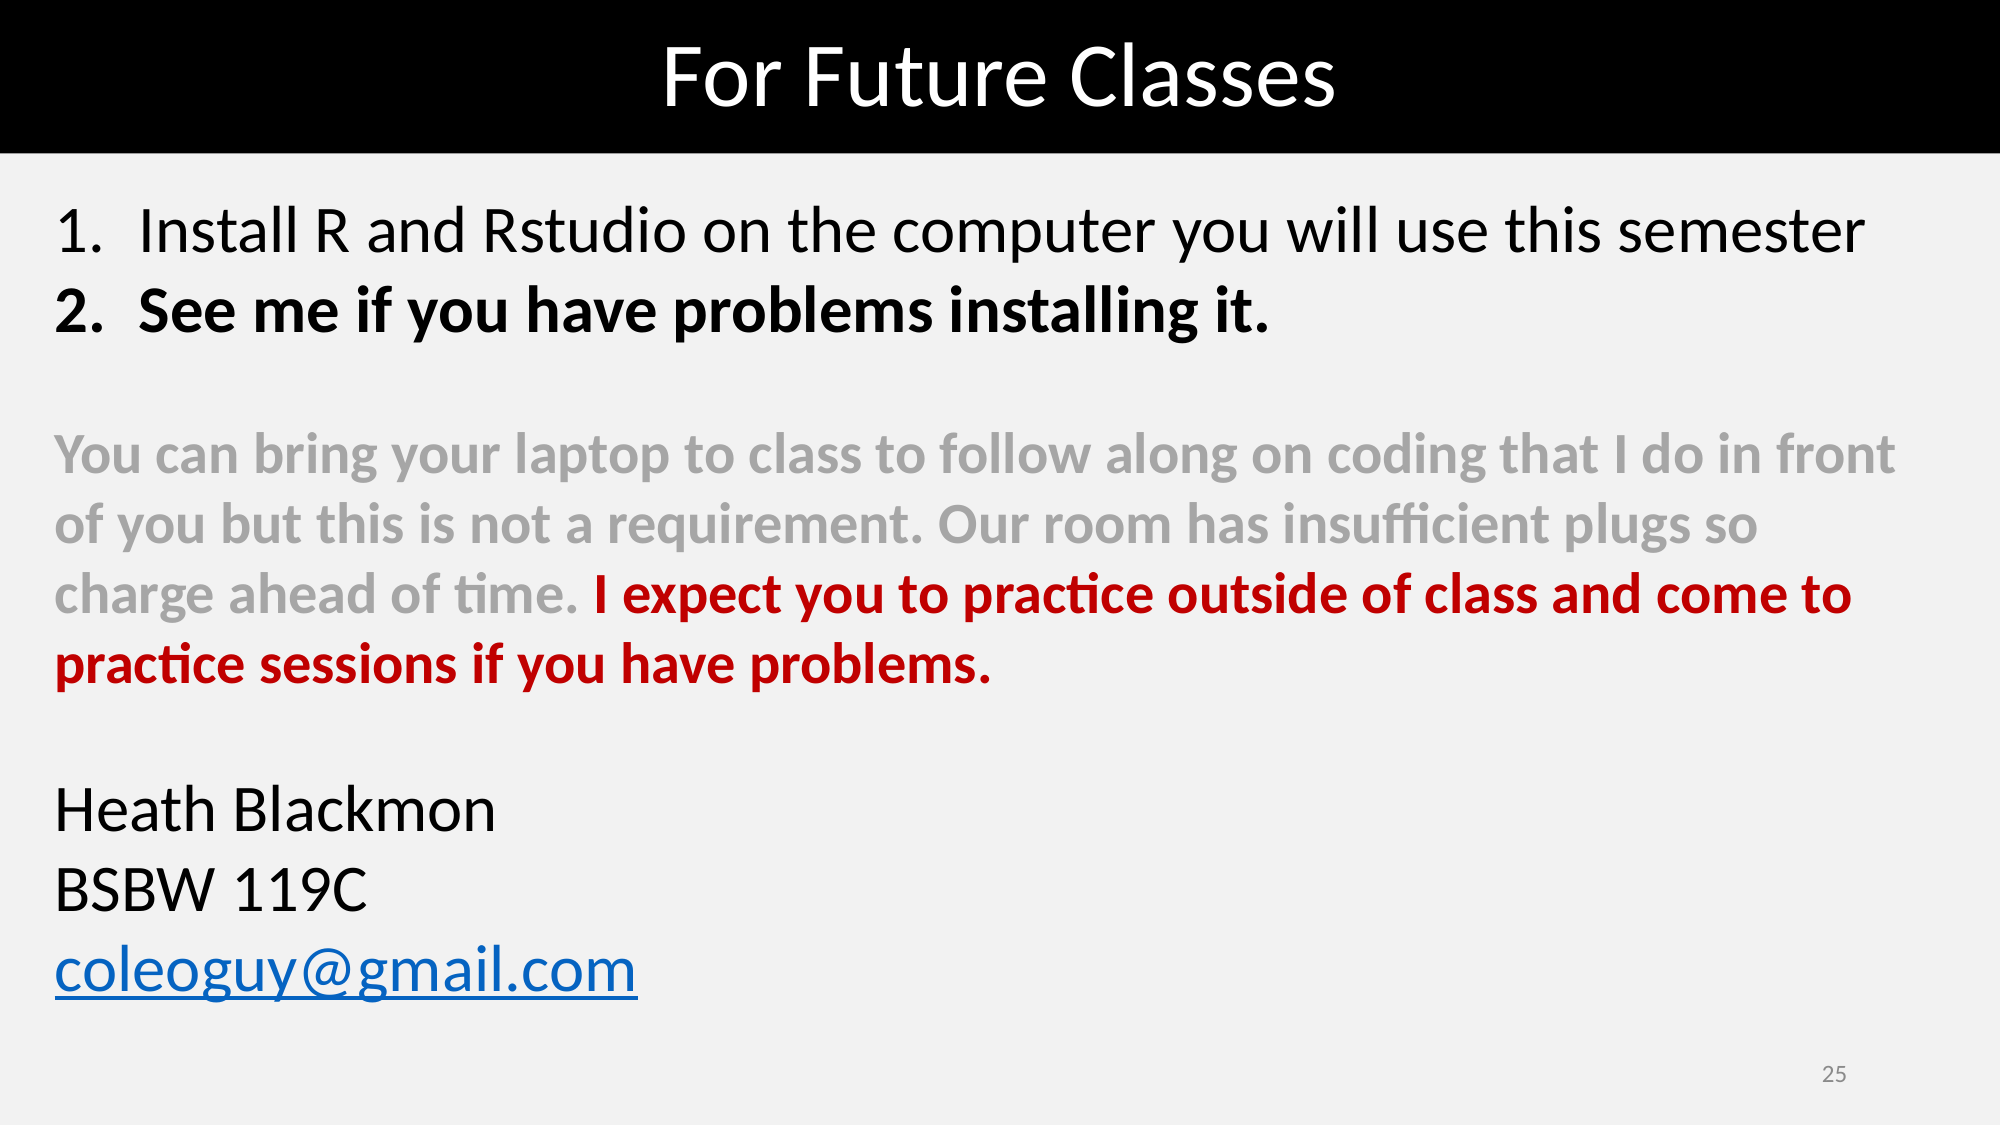

# For Future Classes
Install R and Rstudio on the computer you will use this semester
See me if you have problems installing it.

You can bring your laptop to class to follow along on coding that I do in front of you but this is not a requirement. Our room has insufficient plugs so charge ahead of time. I expect you to practice outside of class and come to practice sessions if you have problems.

Heath Blackmon
BSBW 119C
coleoguy@gmail.com
25